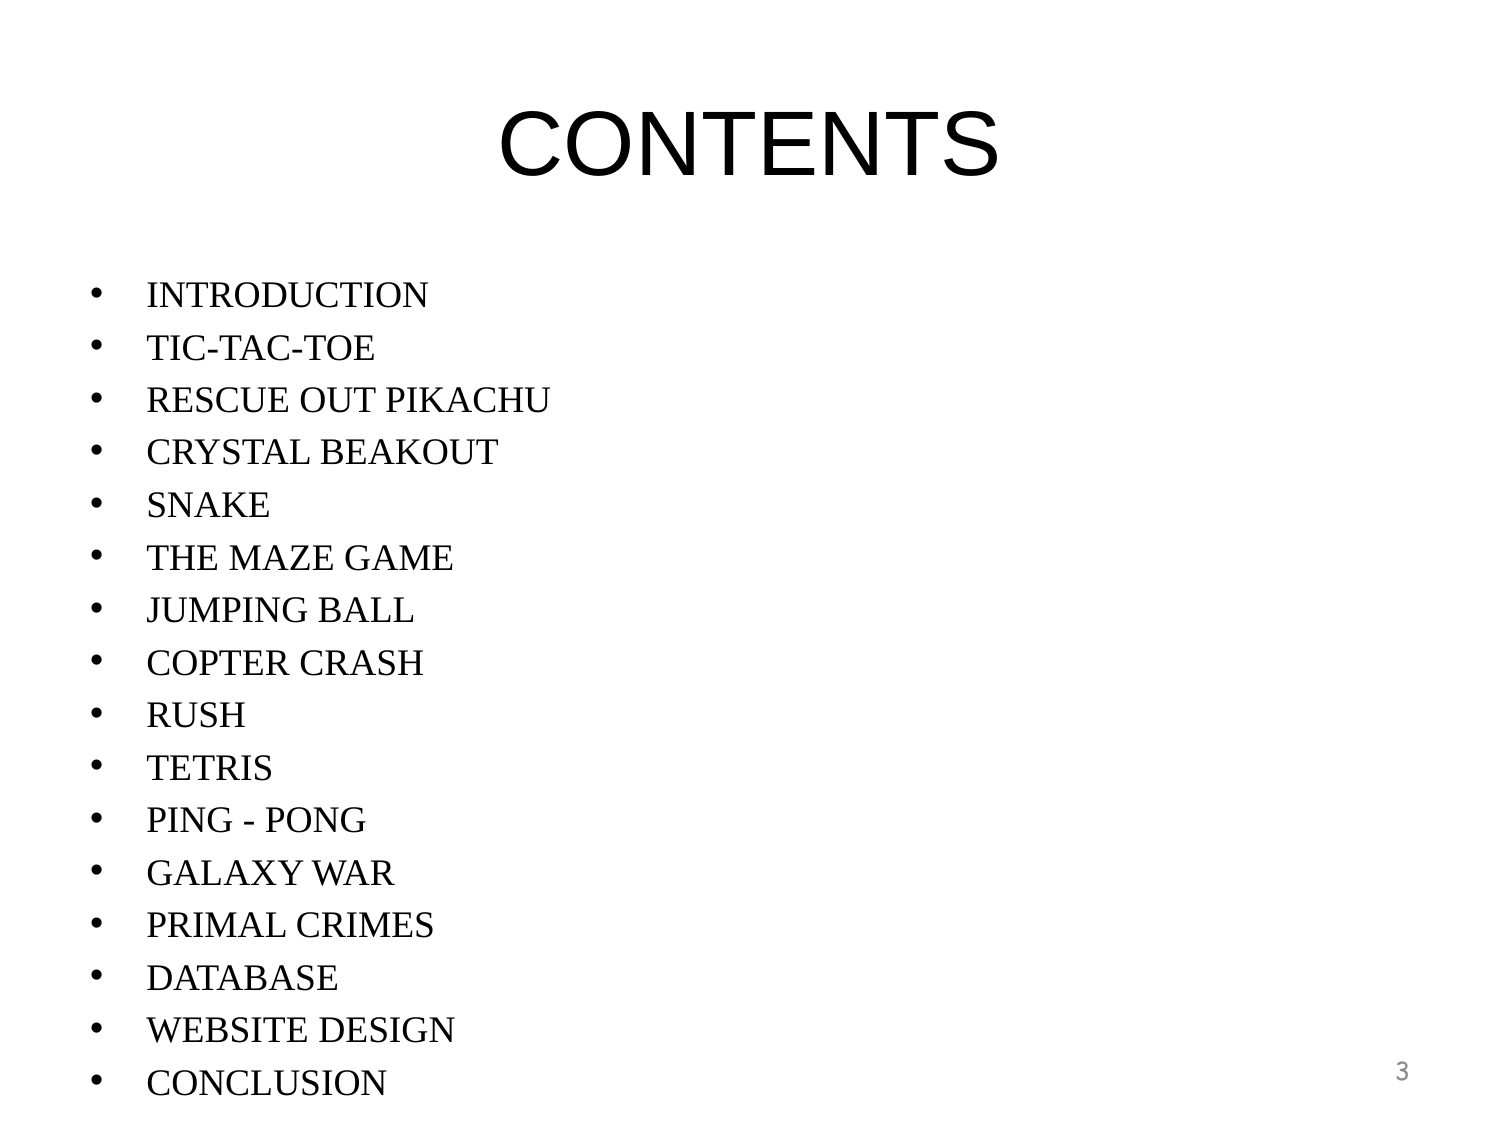

# CONTENTS
INTRODUCTION
TIC-TAC-TOE
RESCUE OUT PIKACHU
CRYSTAL BEAKOUT
SNAKE
THE MAZE GAME
JUMPING BALL
COPTER CRASH
RUSH
TETRIS
PING - PONG
GALAXY WAR
PRIMAL CRIMES
DATABASE
WEBSITE DESIGN
CONCLUSION
3